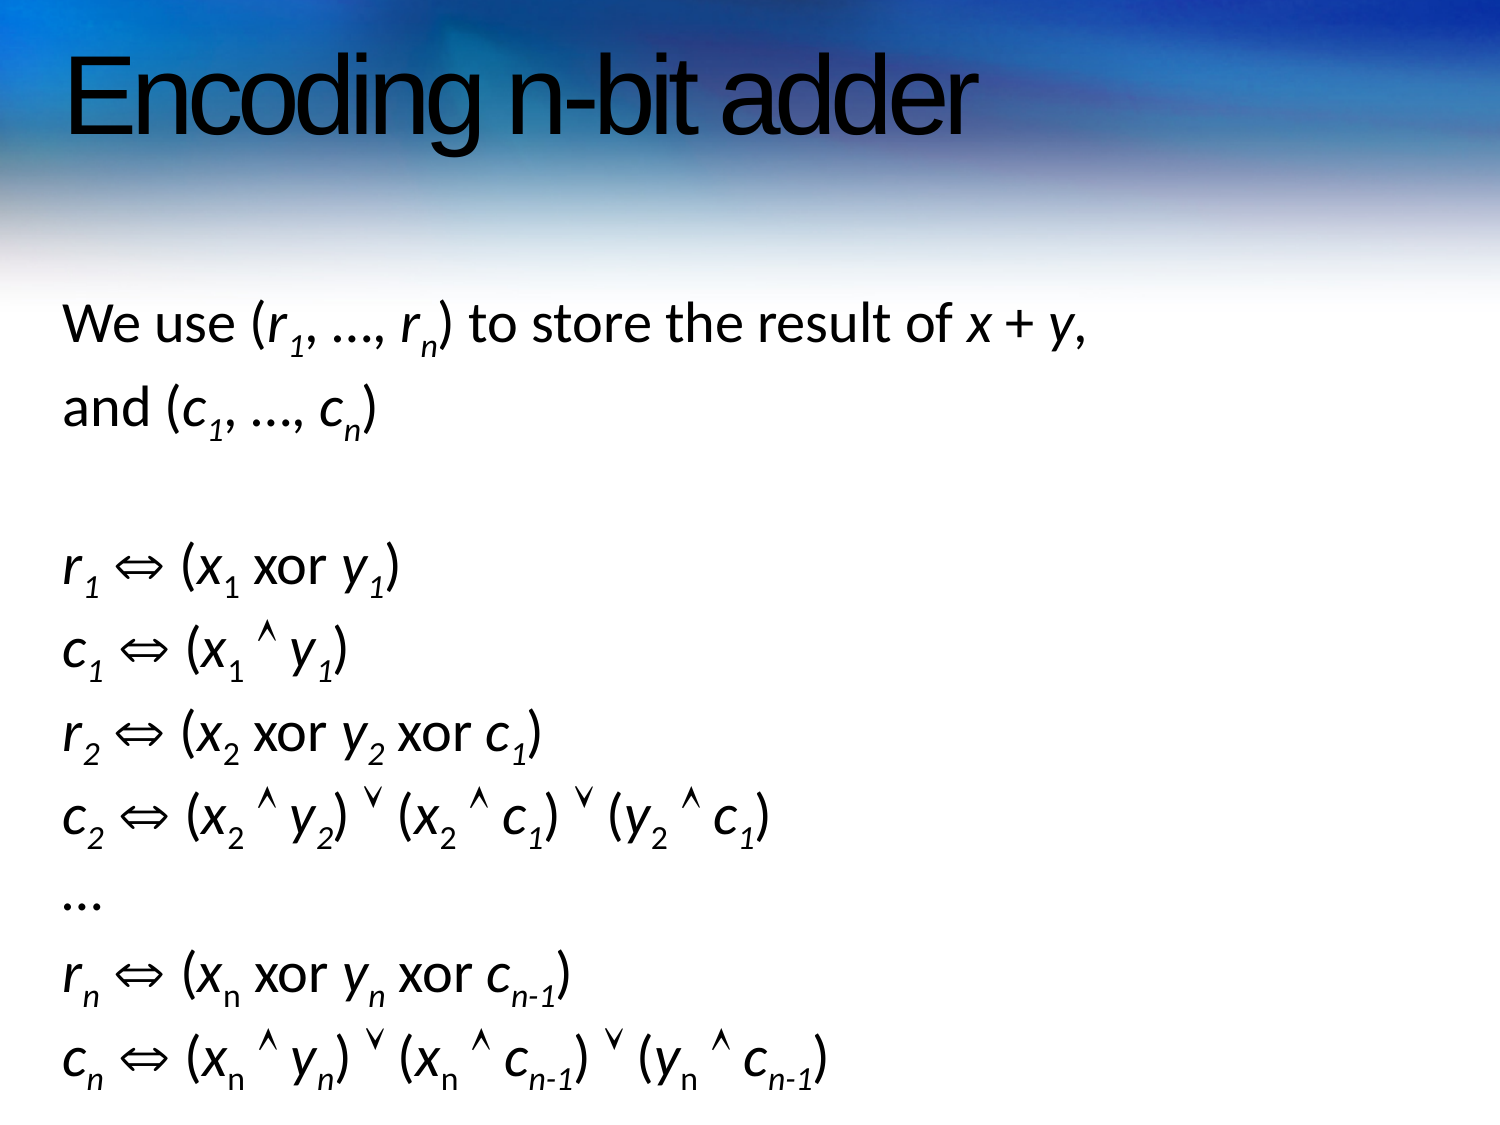

# Encoding n-bit adder
We use (r1, …, rn) to store the result of x + y,
and (c1, …, cn)

r1 ⇔ (x1 xor y1)
c1 ⇔ (x1 ∧ y1)
r2 ⇔ (x2 xor y2 xor c1)
c2 ⇔ (x2 ∧ y2) ∨ (x2 ∧ c1) ∨ (y2 ∧ c1)
…
rn ⇔ (xn xor yn xor cn-1)
cn ⇔ (xn ∧ yn) ∨ (xn ∧ cn-1) ∨ (yn ∧ cn-1)